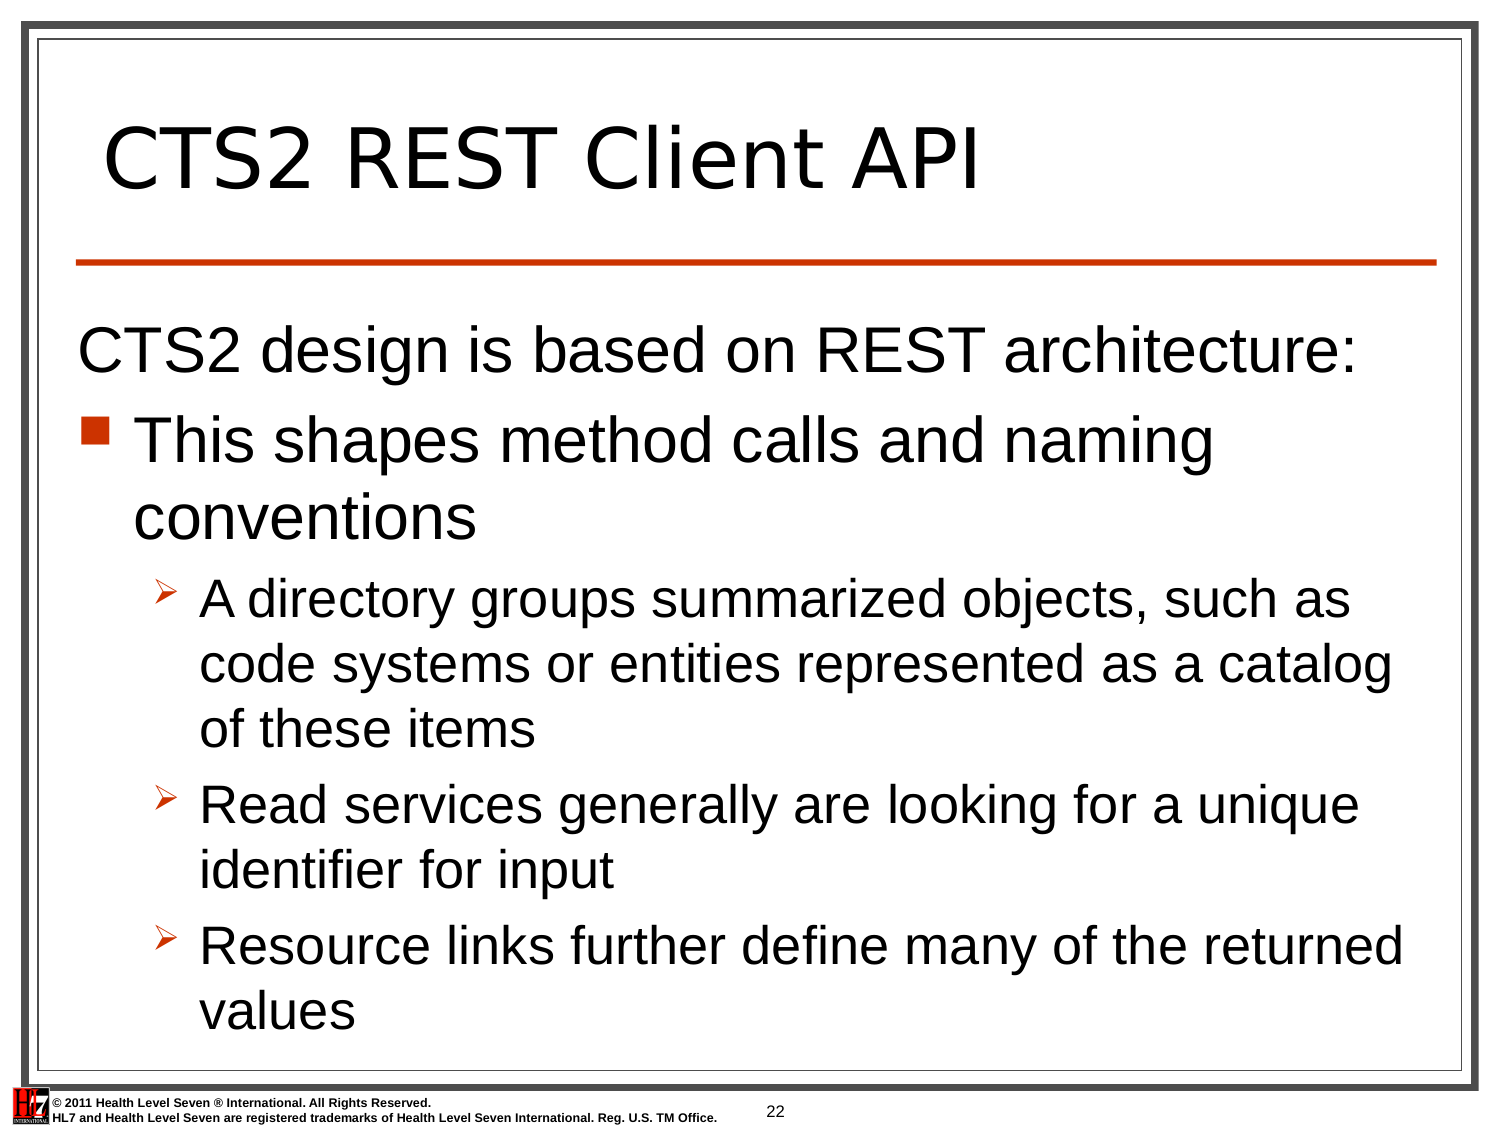

# CTS2 REST Client API
CTS2 design is based on REST architecture:
This shapes method calls and naming conventions
A directory groups summarized objects, such as code systems or entities represented as a catalog of these items
Read services generally are looking for a unique identifier for input
Resource links further define many of the returned values

22